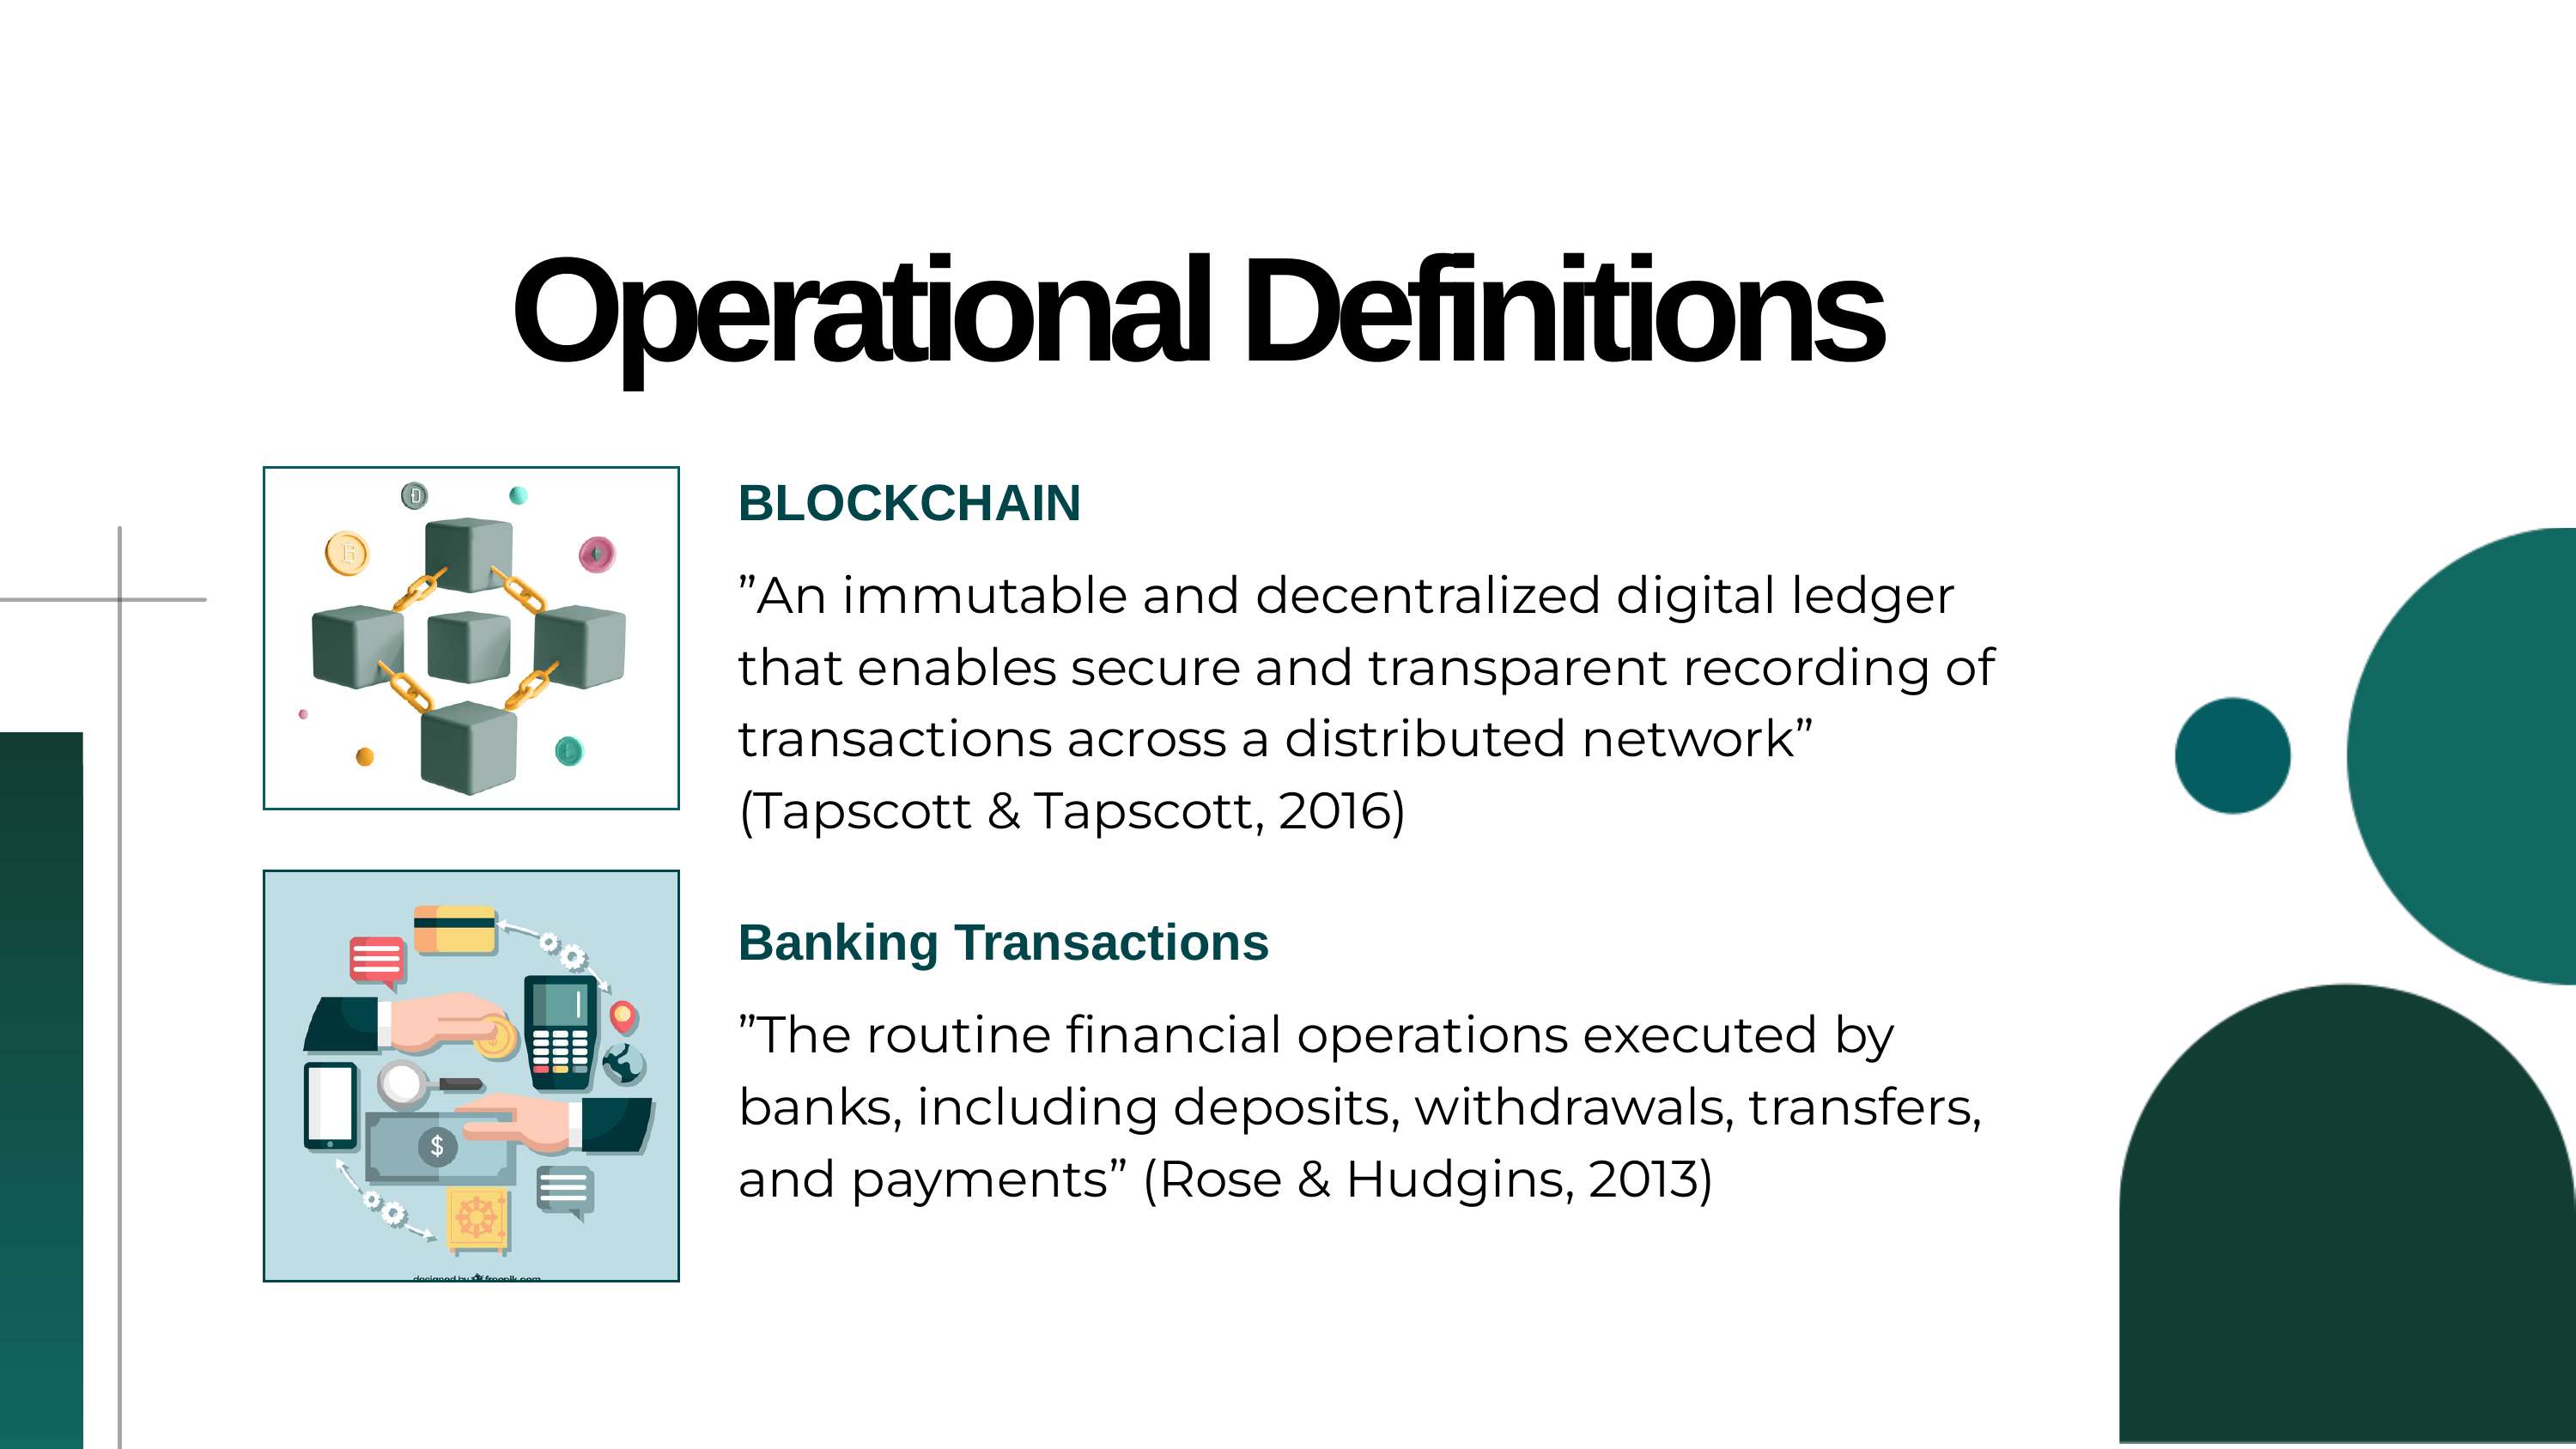

Operational Definitions
BLOCKCHAIN

”An immutable and decentralized digital ledger that enables secure and transparent recording of transactions across a distributed network” (Tapscott & Tapscott, 2016)

Banking Transactions
”The routine financial operations executed by banks, including deposits, withdrawals, transfers, and payments” (Rose & Hudgins, 2013)